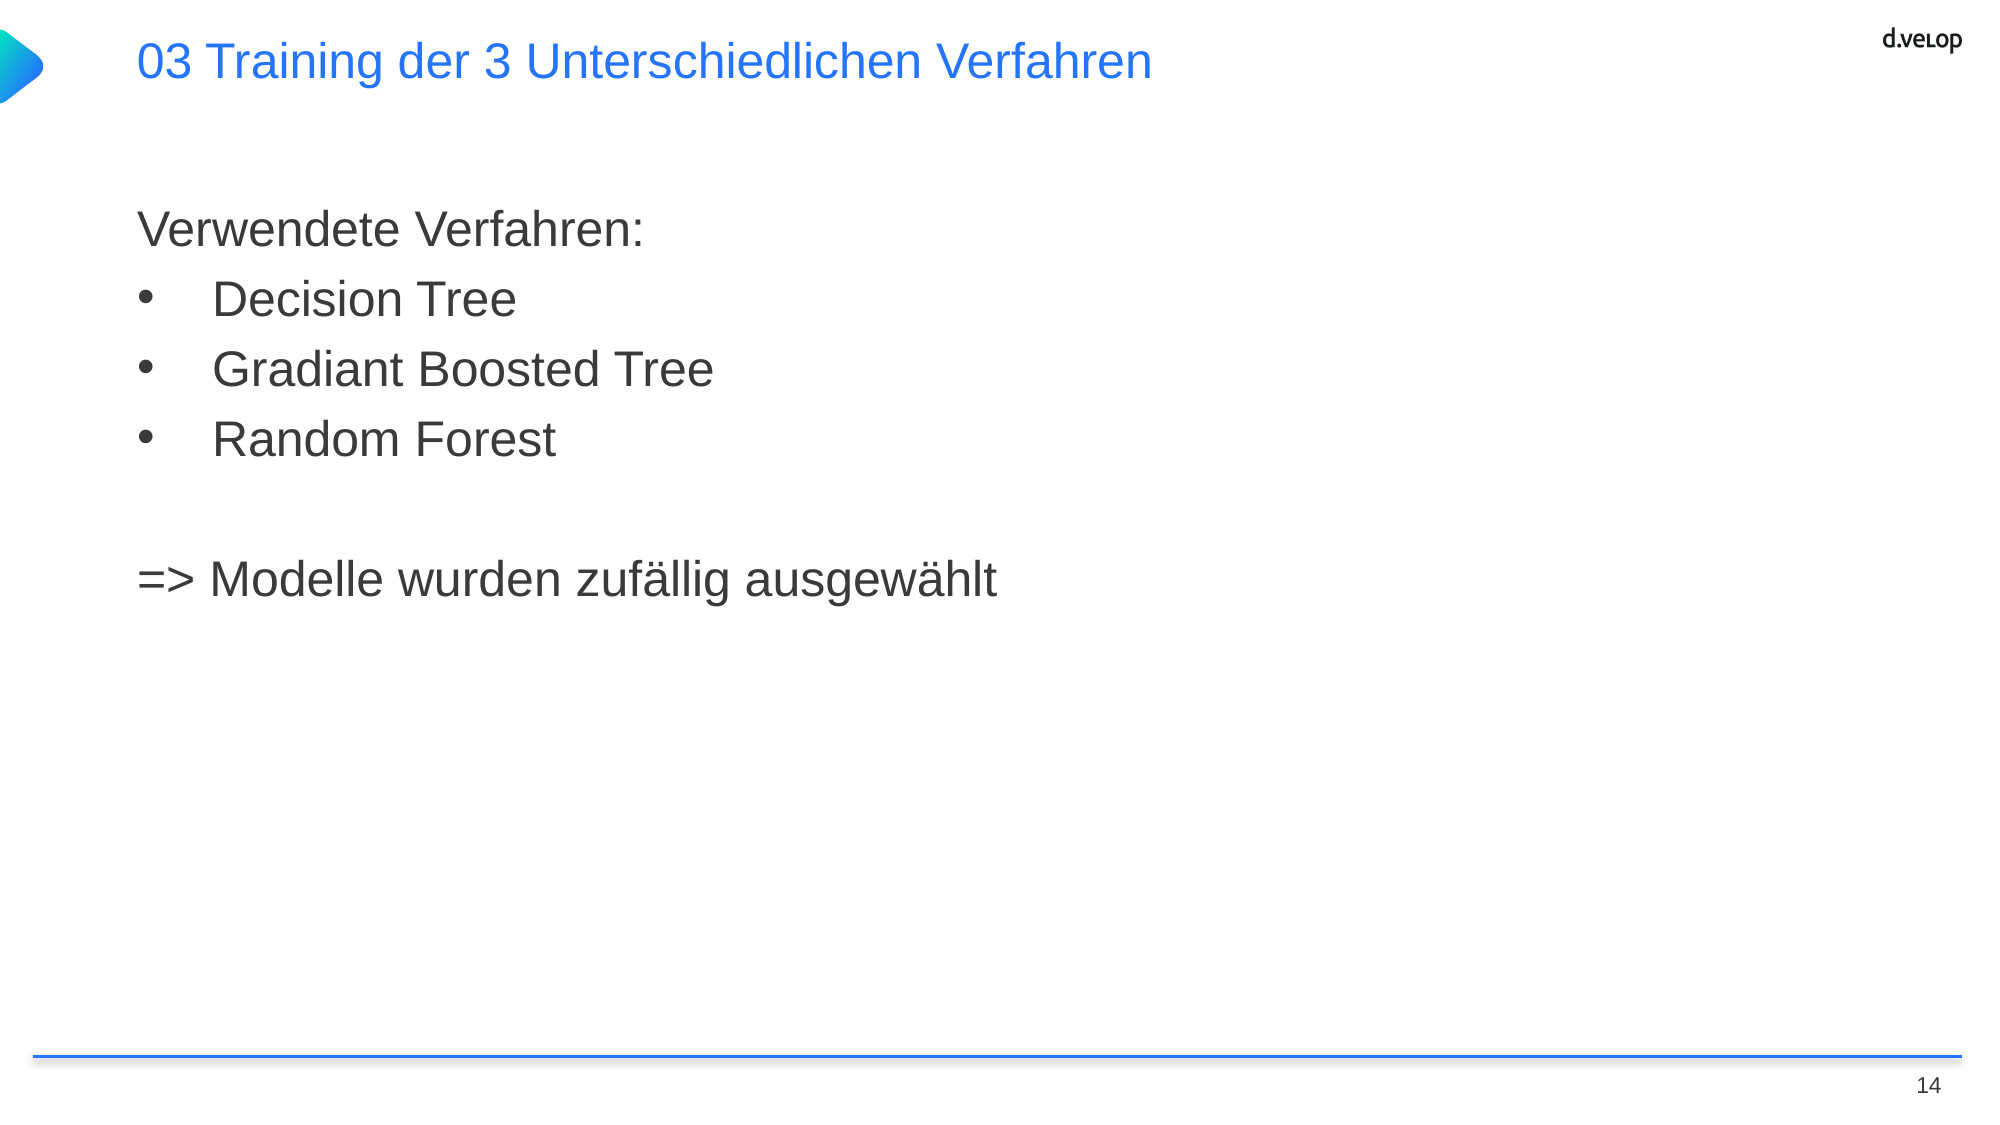

03 Training der 3 Unterschiedlichen Verfahren
Verwendete Verfahren:
Decision Tree
Gradiant Boosted Tree
Random Forest

=> Modelle wurden zufällig ausgewählt